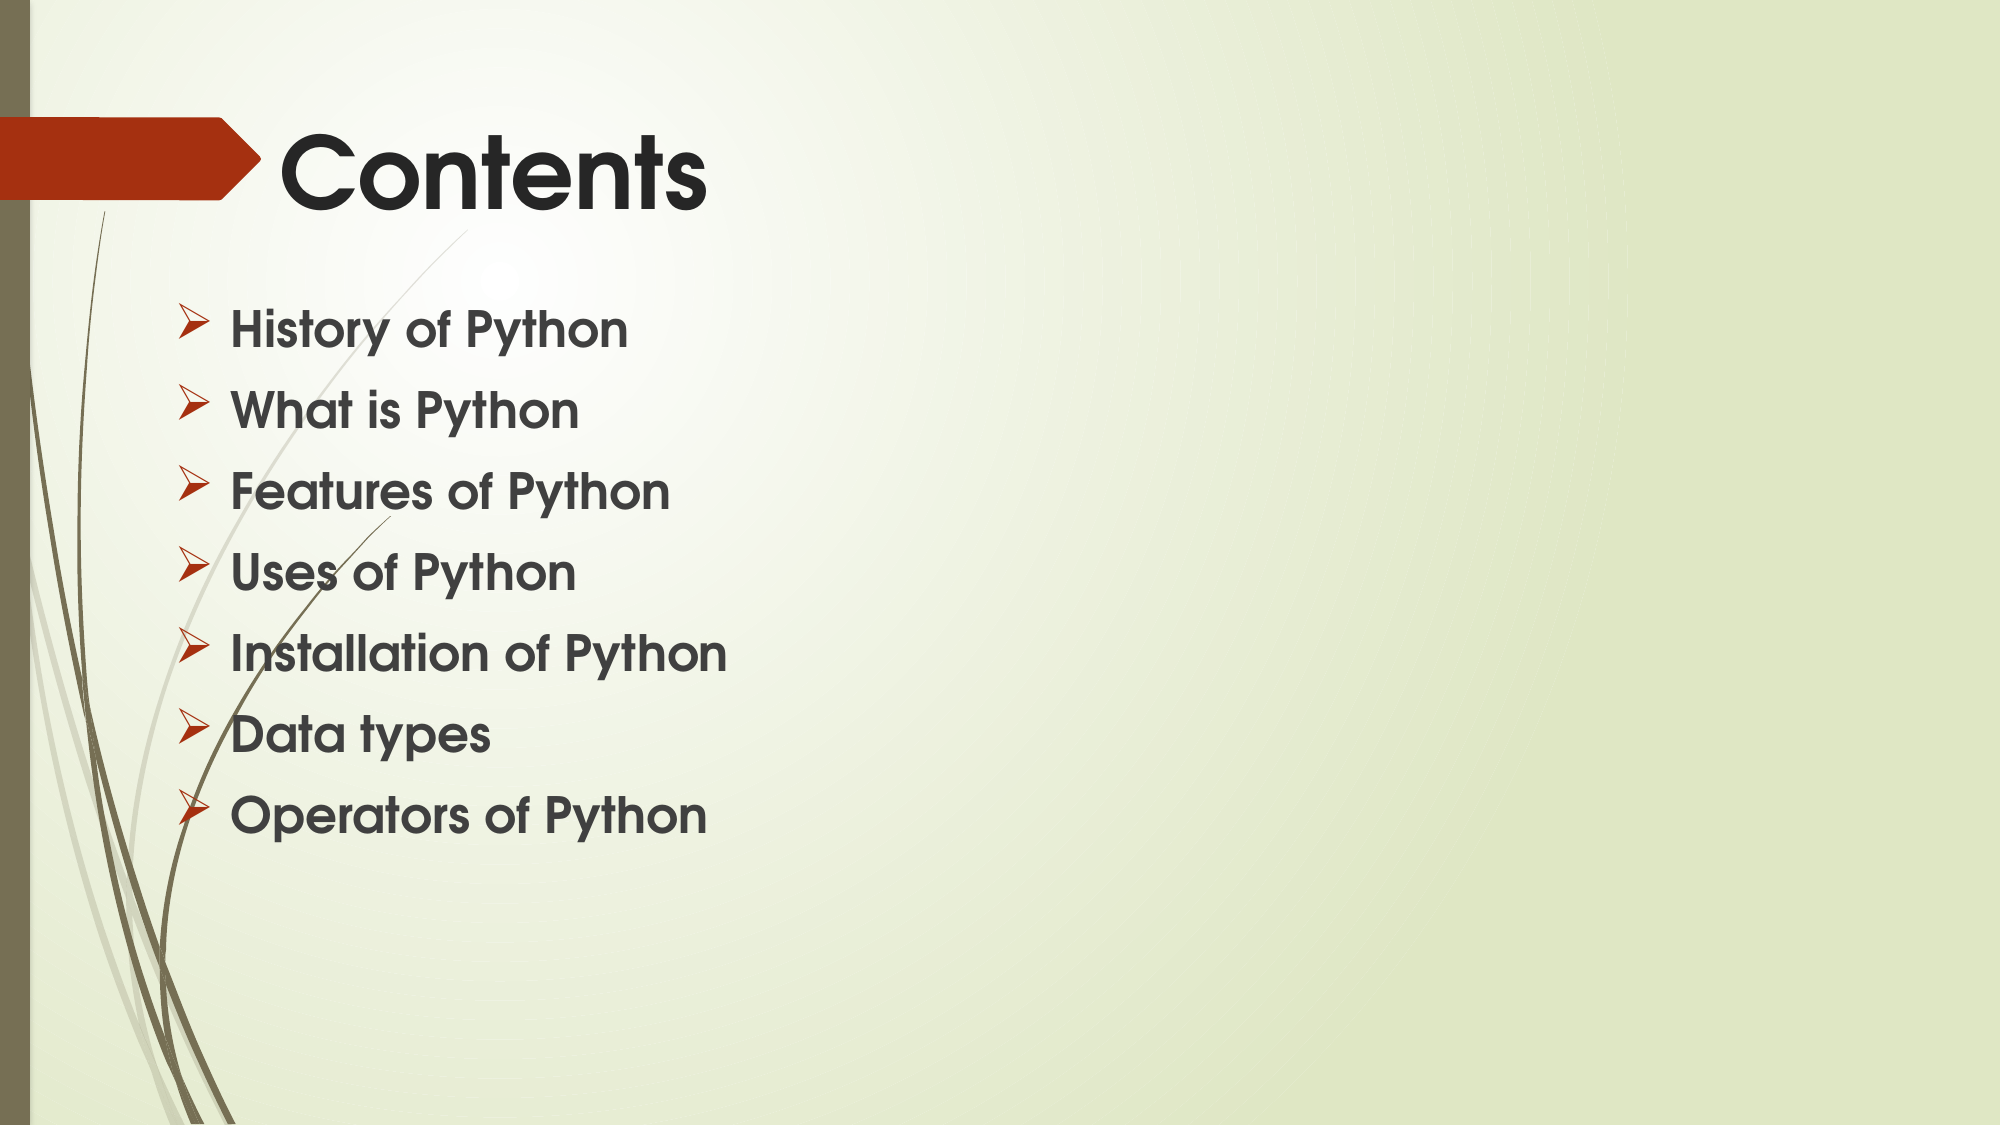

# Contents
History of Python
What is Python
Features of Python
Uses of Python
Installation of Python
Data types
Operators of Python